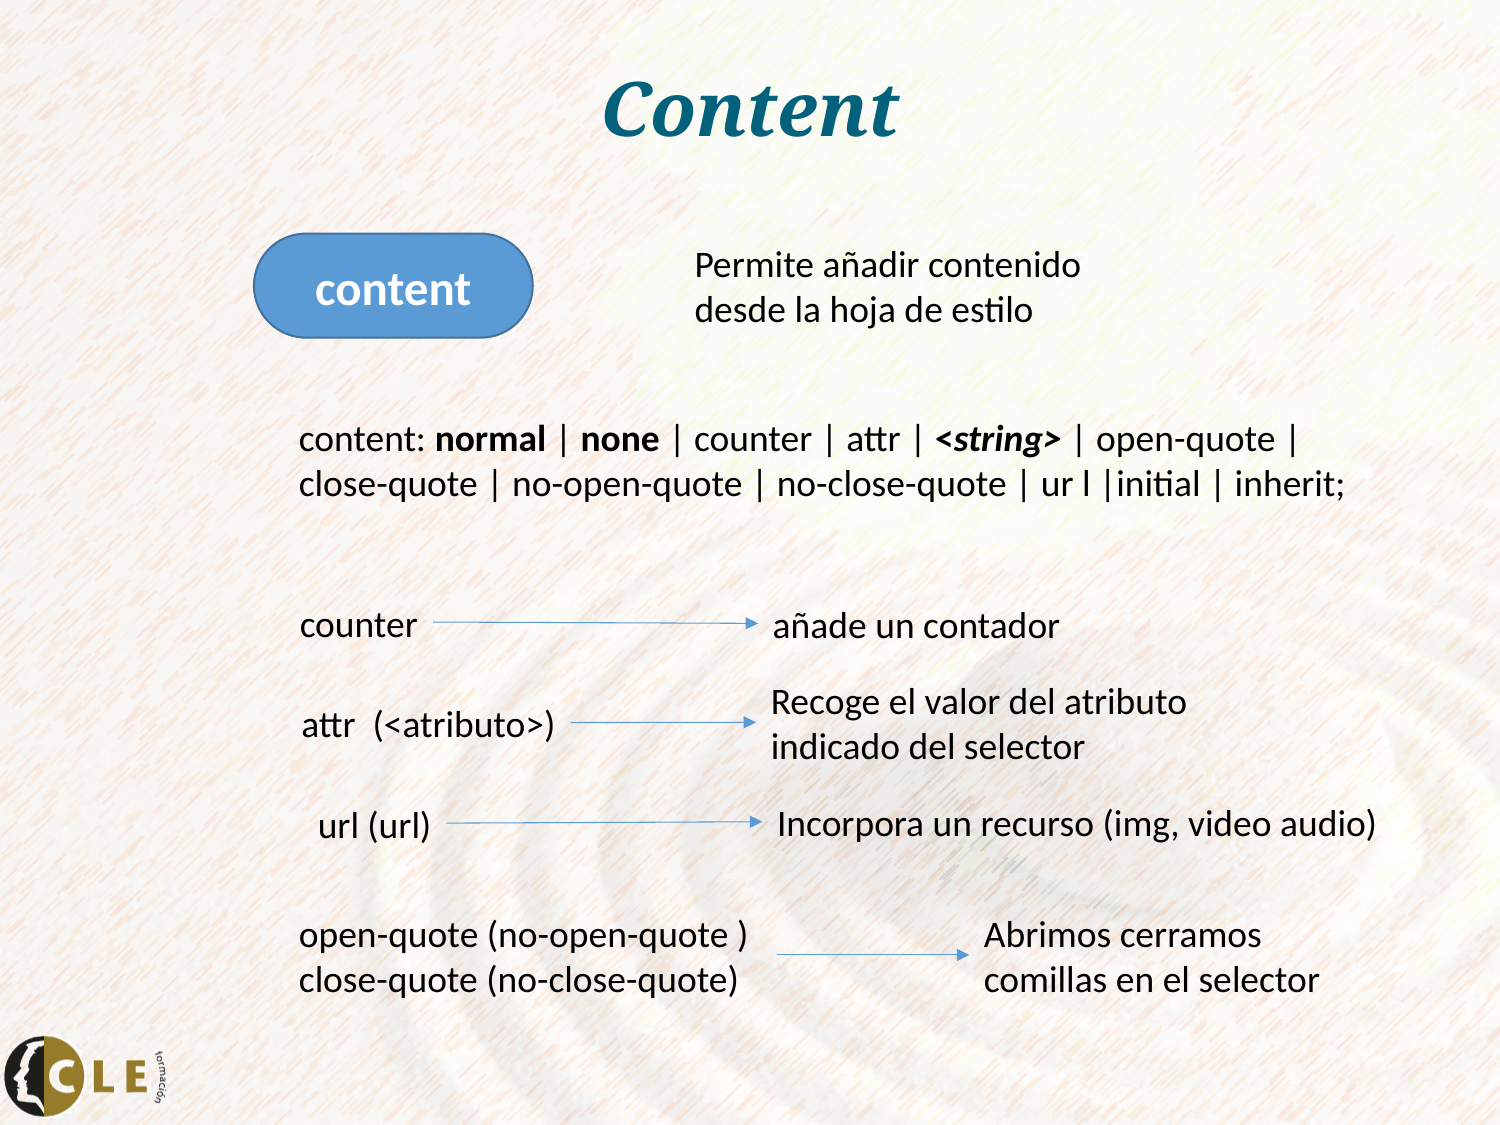

# Content
Permite añadir contenido desde la hoja de estilo
content
content: normal | none | counter | attr | <string> | open-quote | close-quote | no-open-quote | no-close-quote | ur l |initial | inherit;
counter
añade un contador
Recoge el valor del atributo indicado del selector
attr  (<atributo>)
Incorpora un recurso (img, video audio)
url (url)
open-quote (no-open-quote )
close-quote (no-close-quote)
Abrimos cerramos comillas en el selector